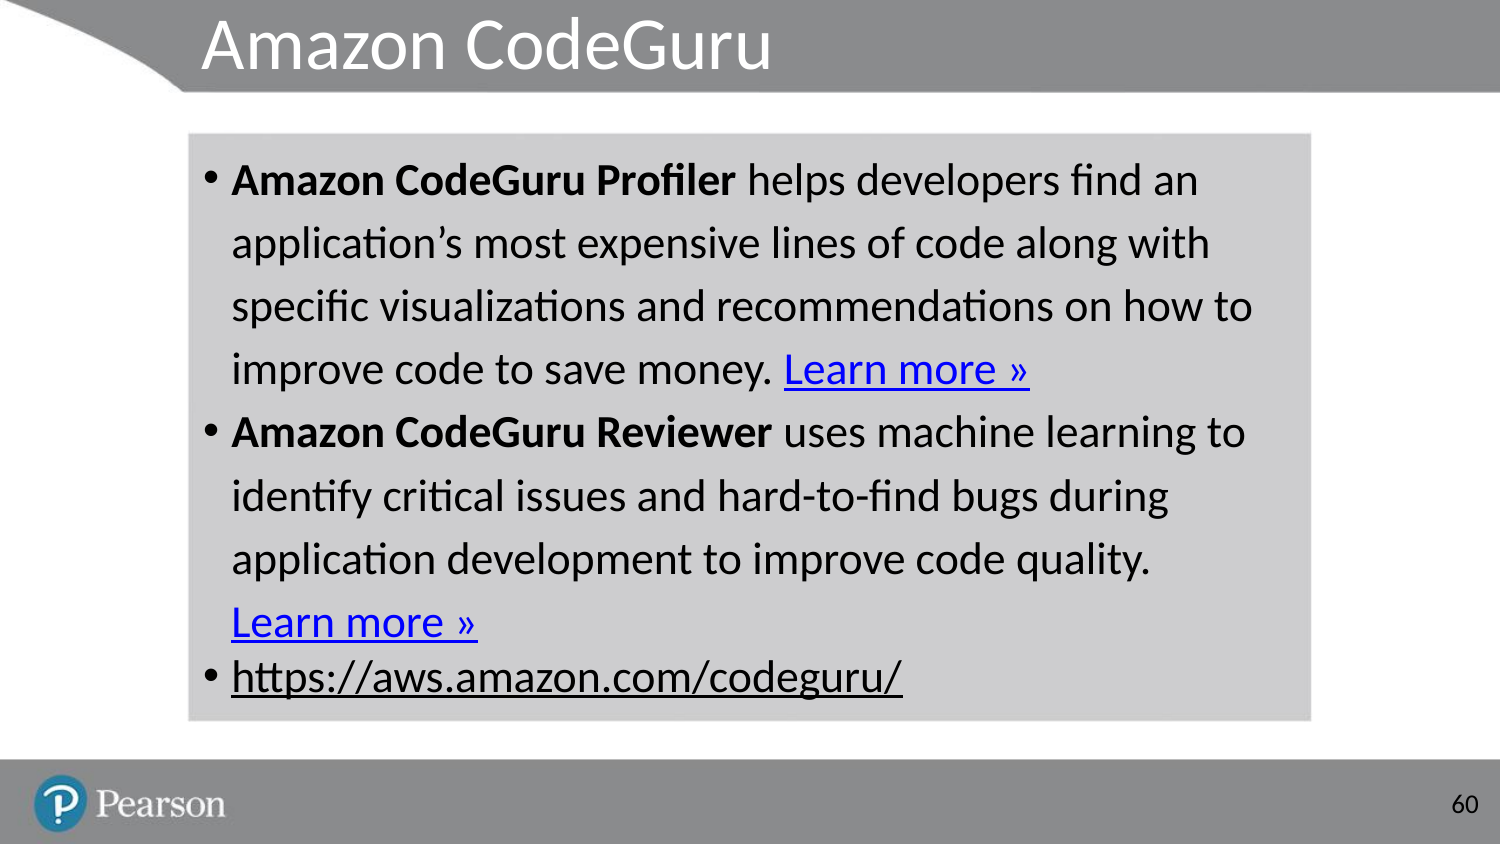

# Amazon CodeGuru
Amazon CodeGuru Profiler helps developers find an application’s most expensive lines of code along with specific visualizations and recommendations on how to improve code to save money. Learn more »
Amazon CodeGuru Reviewer uses machine learning to identify critical issues and hard-to-find bugs during application development to improve code quality. Learn more »
https://aws.amazon.com/codeguru/
60